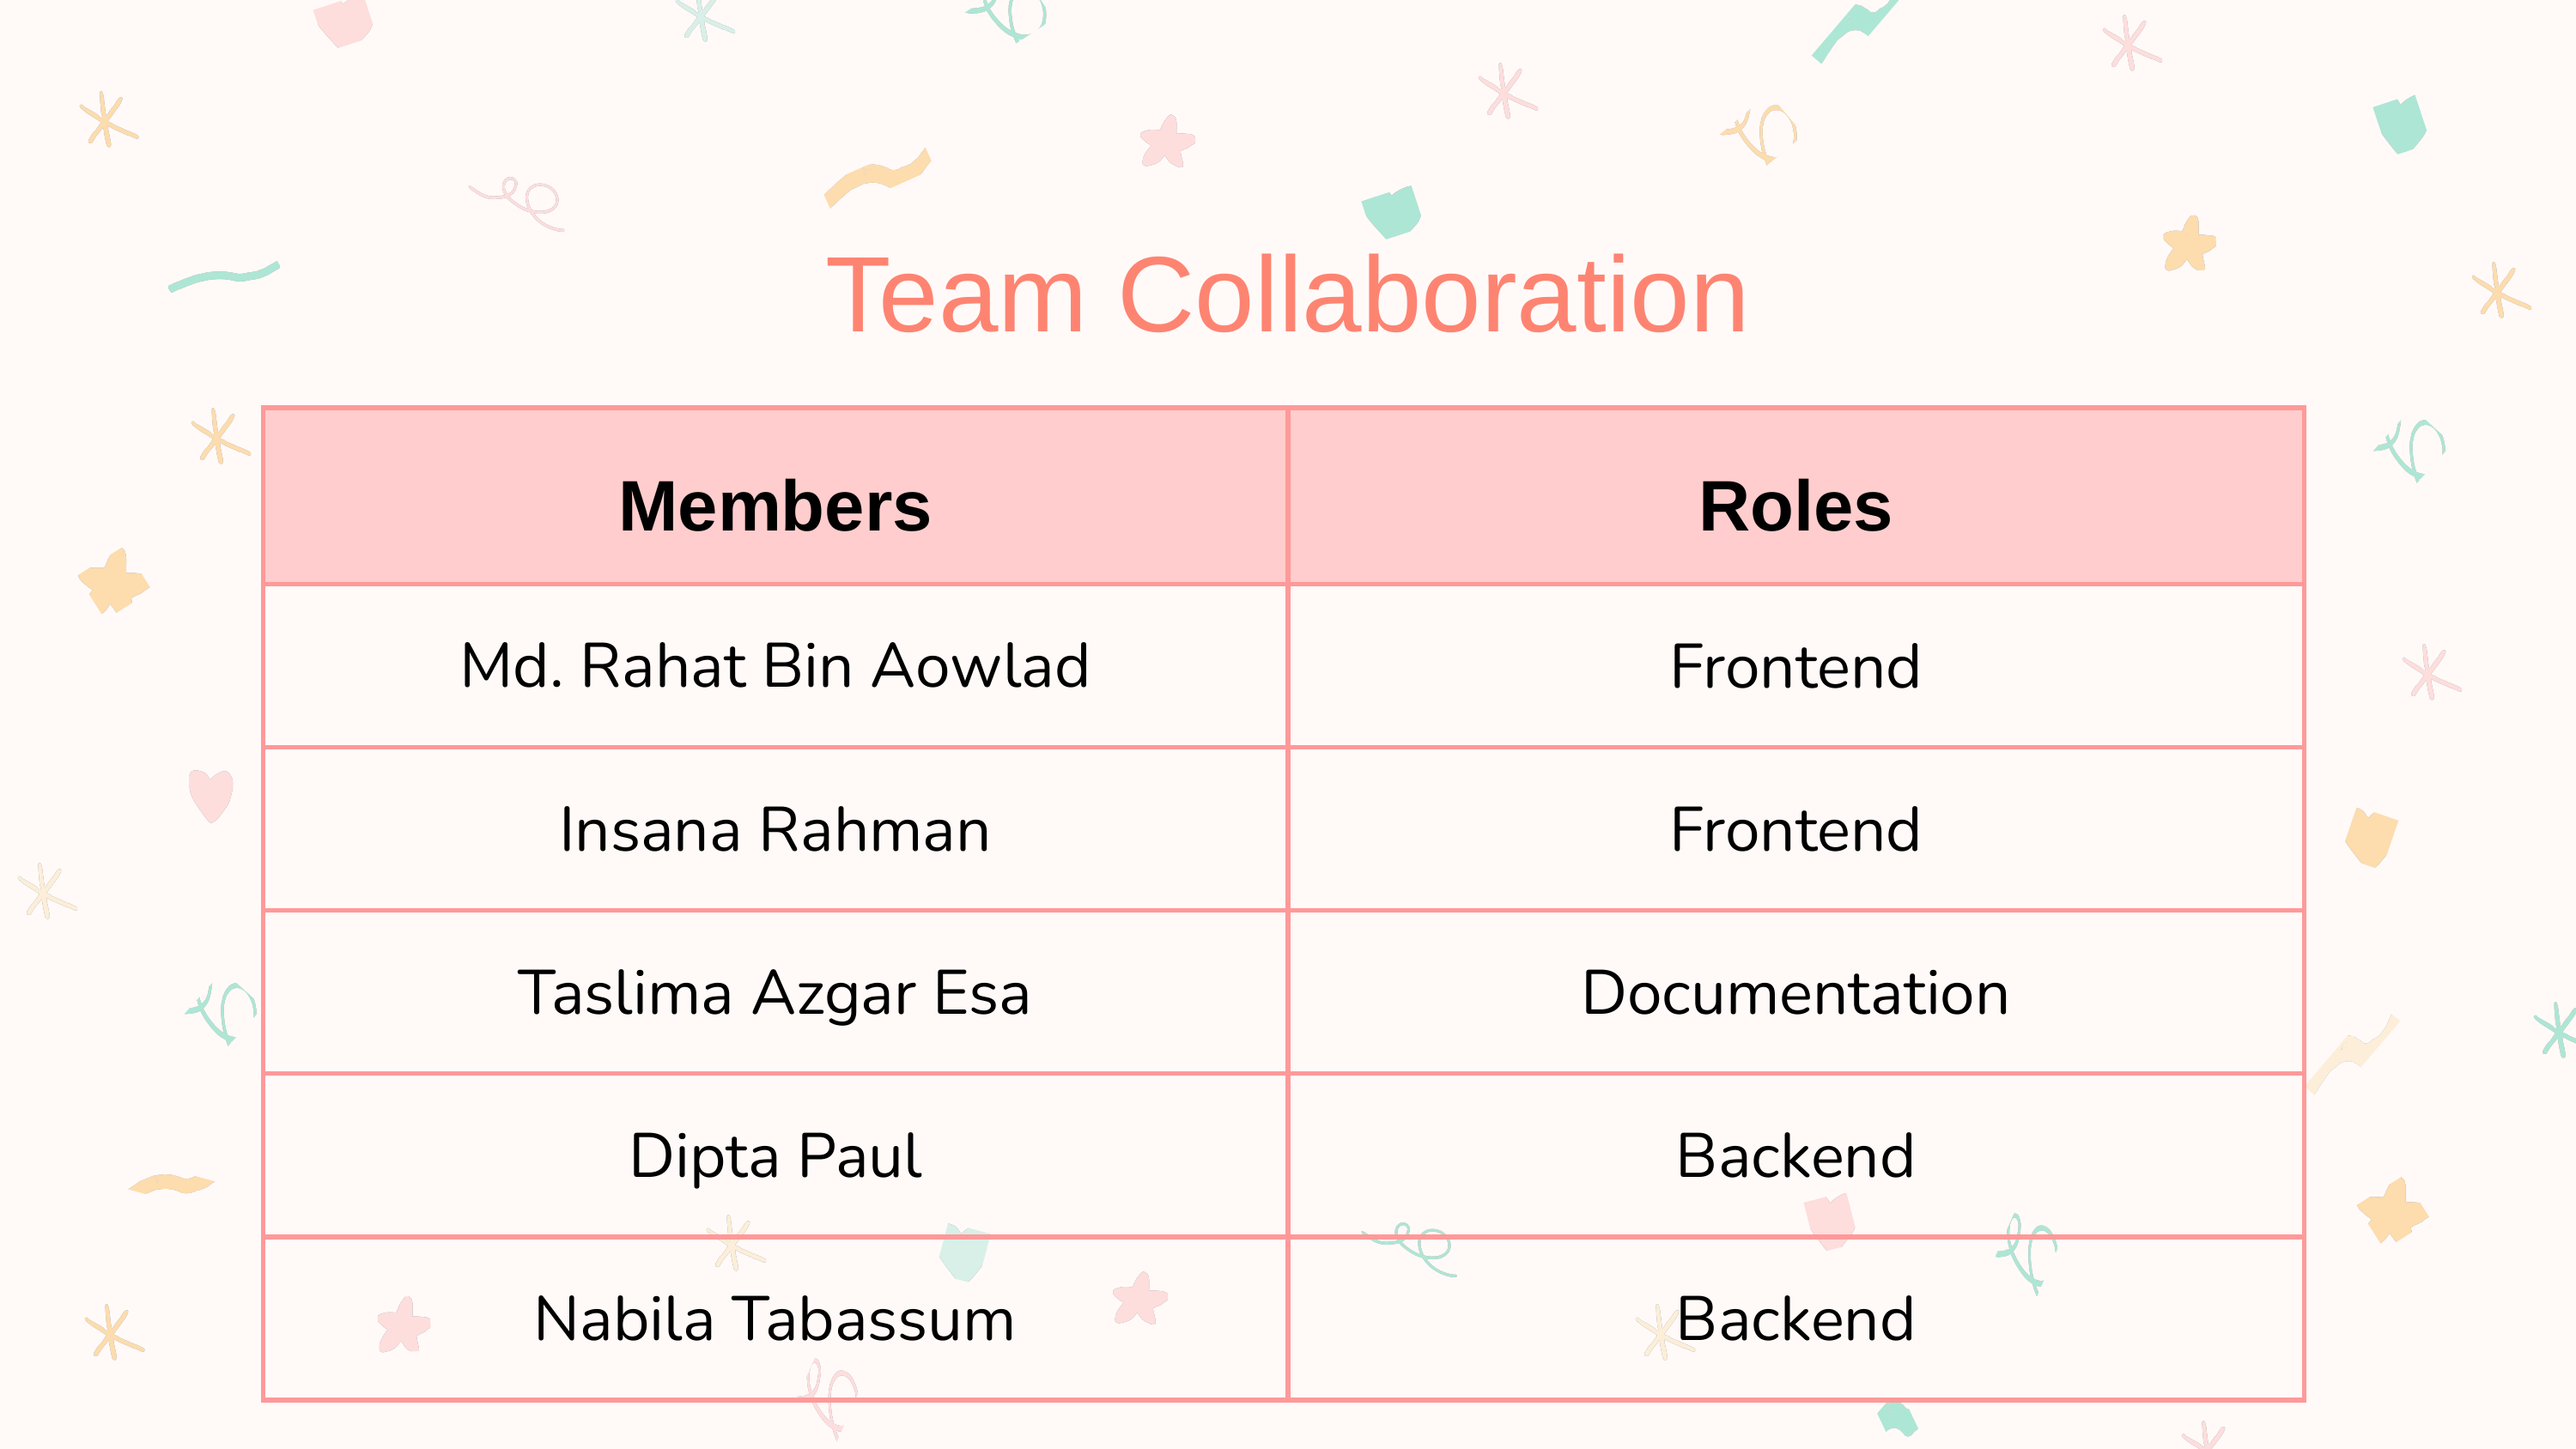

Team Collaboration

| Members | Roles |
| --- | --- |
| Md. Rahat Bin Aowlad | Frontend |
| Insana Rahman | Frontend |
| Taslima Azgar Esa | Documentation |
| Dipta Paul | Backend |
| Nabila Tabassum | Backend |